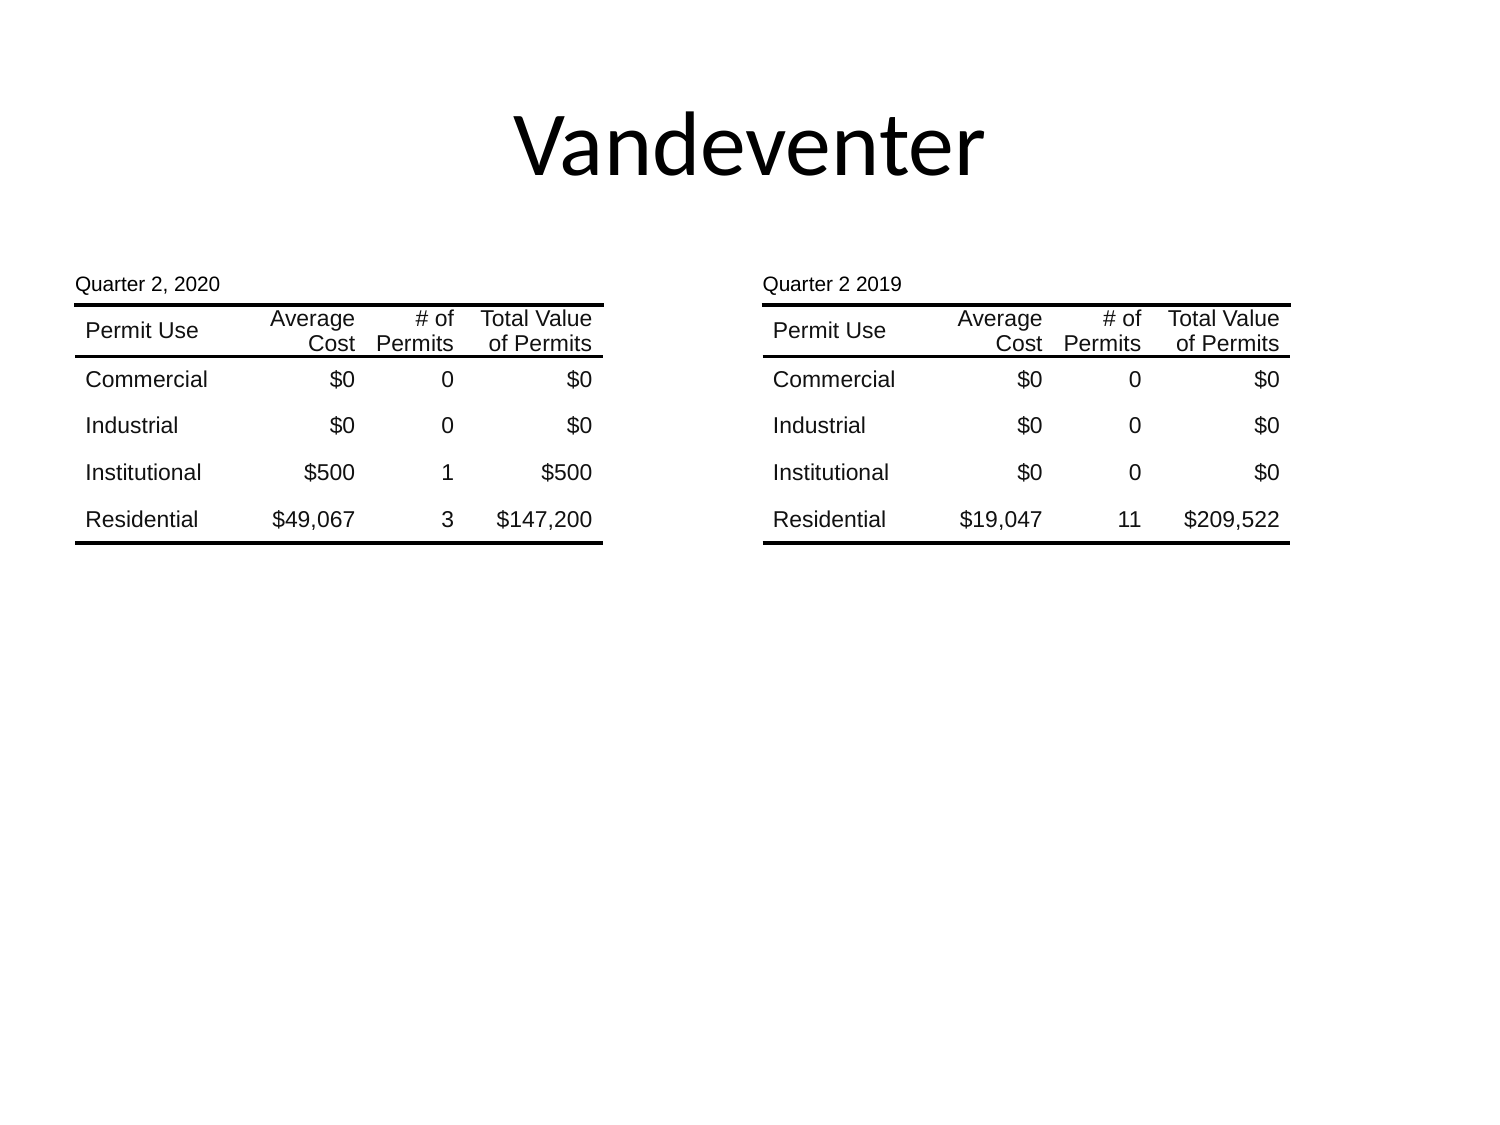

# Vandeventer
| Quarter 2, 2020 | Quarter 2, 2020 | Quarter 2, 2020 | Quarter 2, 2020 |
| --- | --- | --- | --- |
| Permit Use | Average Cost | # of Permits | Total Value of Permits |
| Commercial | $0 | 0 | $0 |
| Industrial | $0 | 0 | $0 |
| Institutional | $500 | 1 | $500 |
| Residential | $49,067 | 3 | $147,200 |
| Quarter 2 2019 | Quarter 2 2019 | Quarter 2 2019 | Quarter 2 2019 |
| --- | --- | --- | --- |
| Permit Use | Average Cost | # of Permits | Total Value of Permits |
| Commercial | $0 | 0 | $0 |
| Industrial | $0 | 0 | $0 |
| Institutional | $0 | 0 | $0 |
| Residential | $19,047 | 11 | $209,522 |